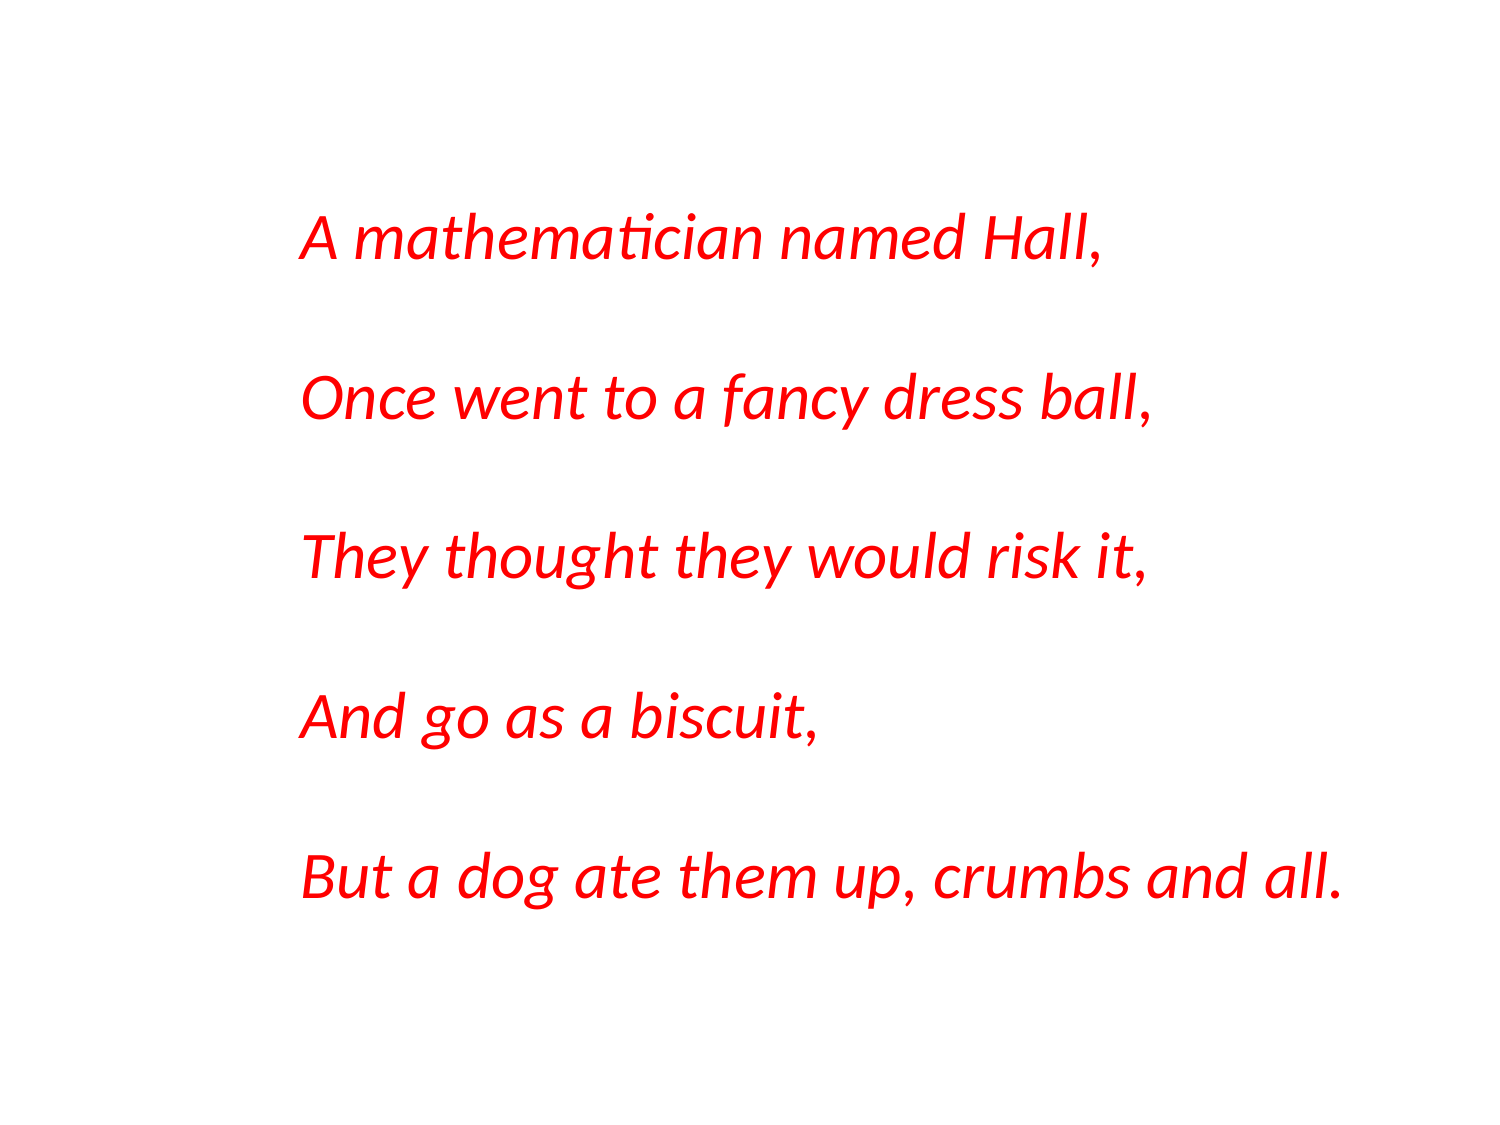

A mathematician named Hall,

Once went to a fancy dress ball,

They thought they would risk it,

And go as a biscuit,

But a dog ate them up, crumbs and all.